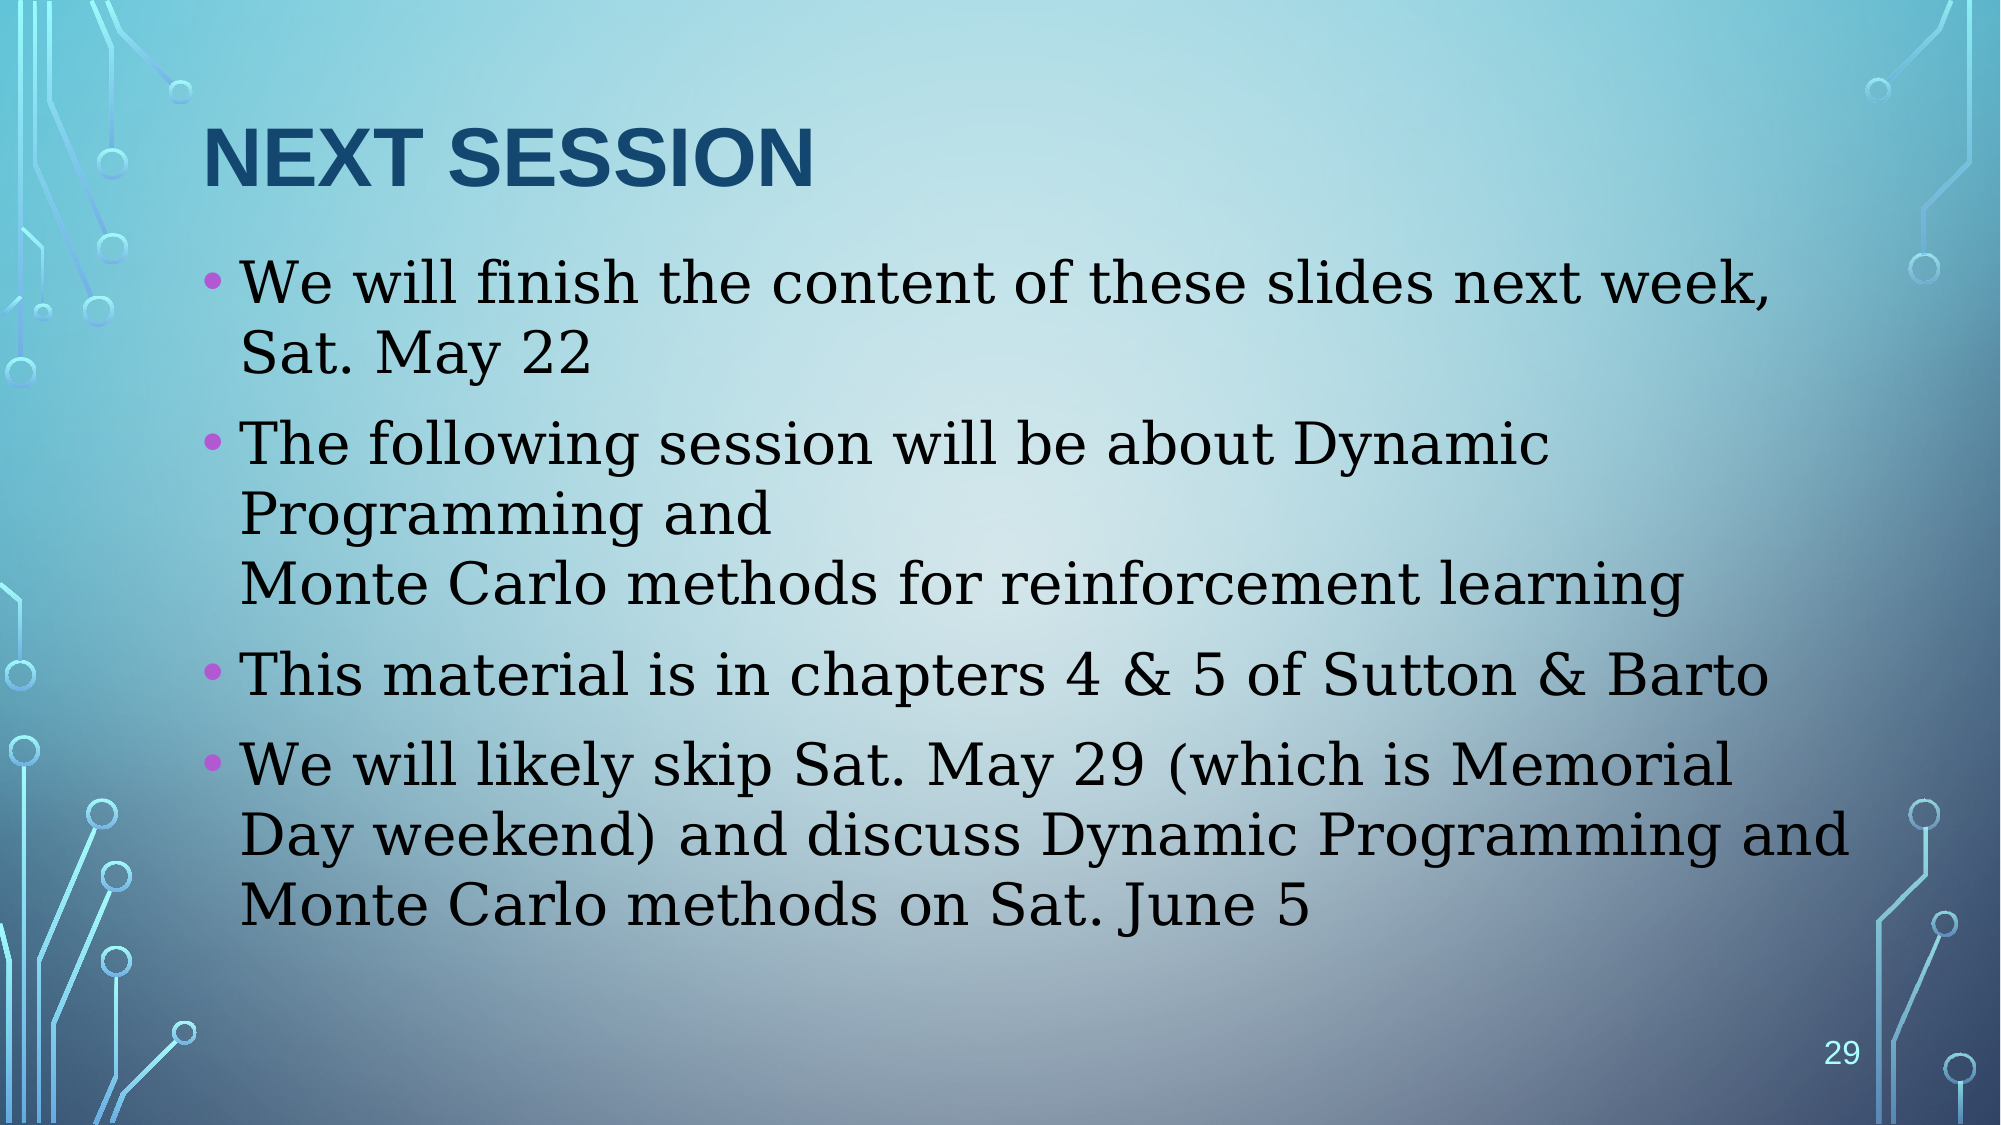

# Next Session
We will finish the content of these slides next week, Sat. May 22
The following session will be about Dynamic Programming and
Monte Carlo methods for reinforcement learning
This material is in chapters 4 & 5 of Sutton & Barto
We will likely skip Sat. May 29 (which is Memorial Day weekend) and discuss Dynamic Programming and Monte Carlo methods on Sat. June 5
29